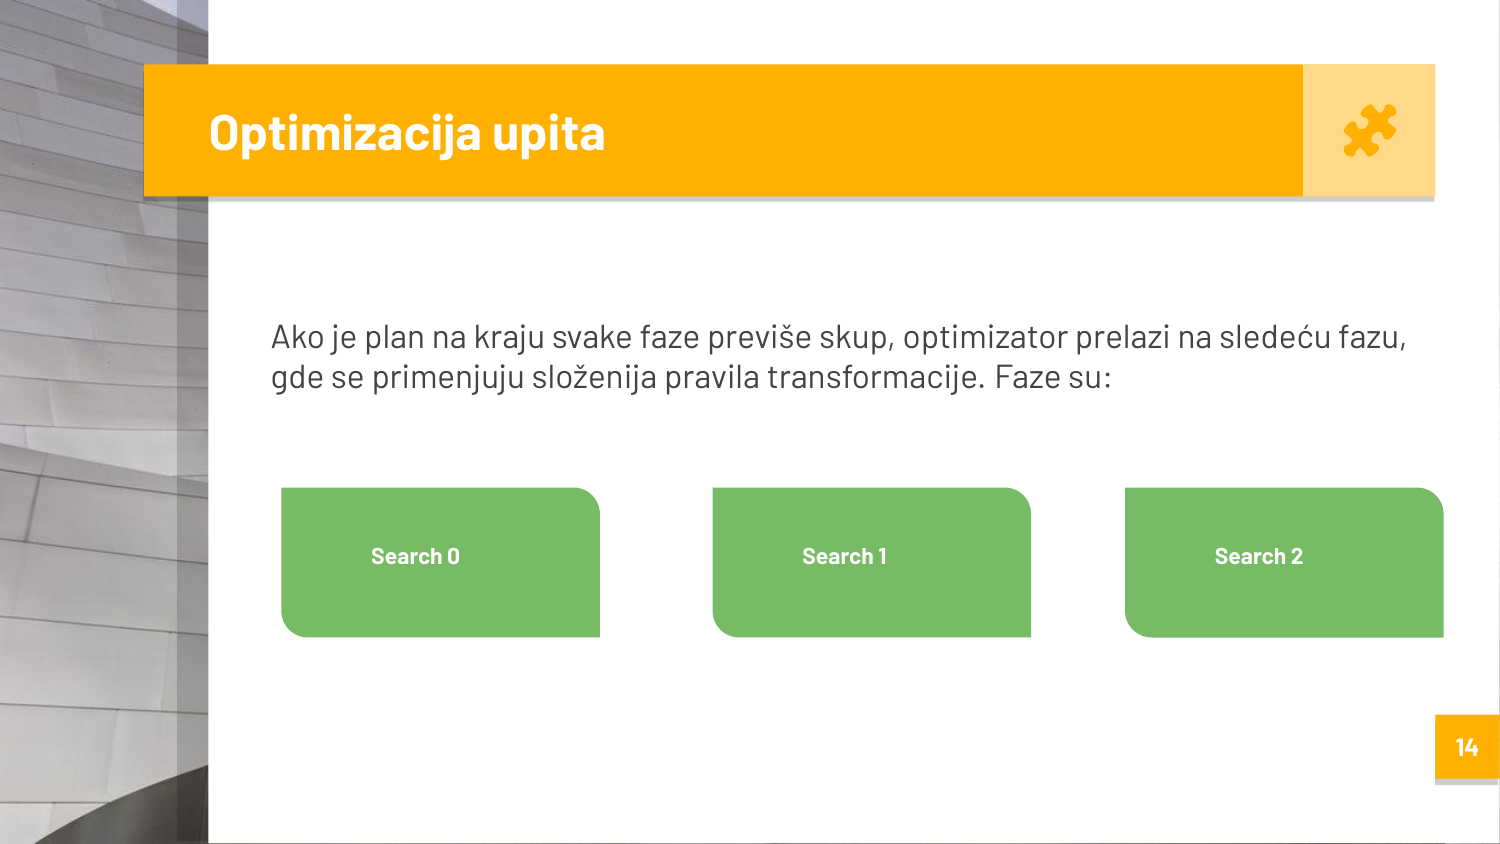

Optimizacija upita

Ako je plan na kraju svake faze previše skup, optimizator prelazi na sledeću fazu, gde se primenjuju složenija pravila transformacije. Faze su:

Search 0

Search 1

Search 2
14